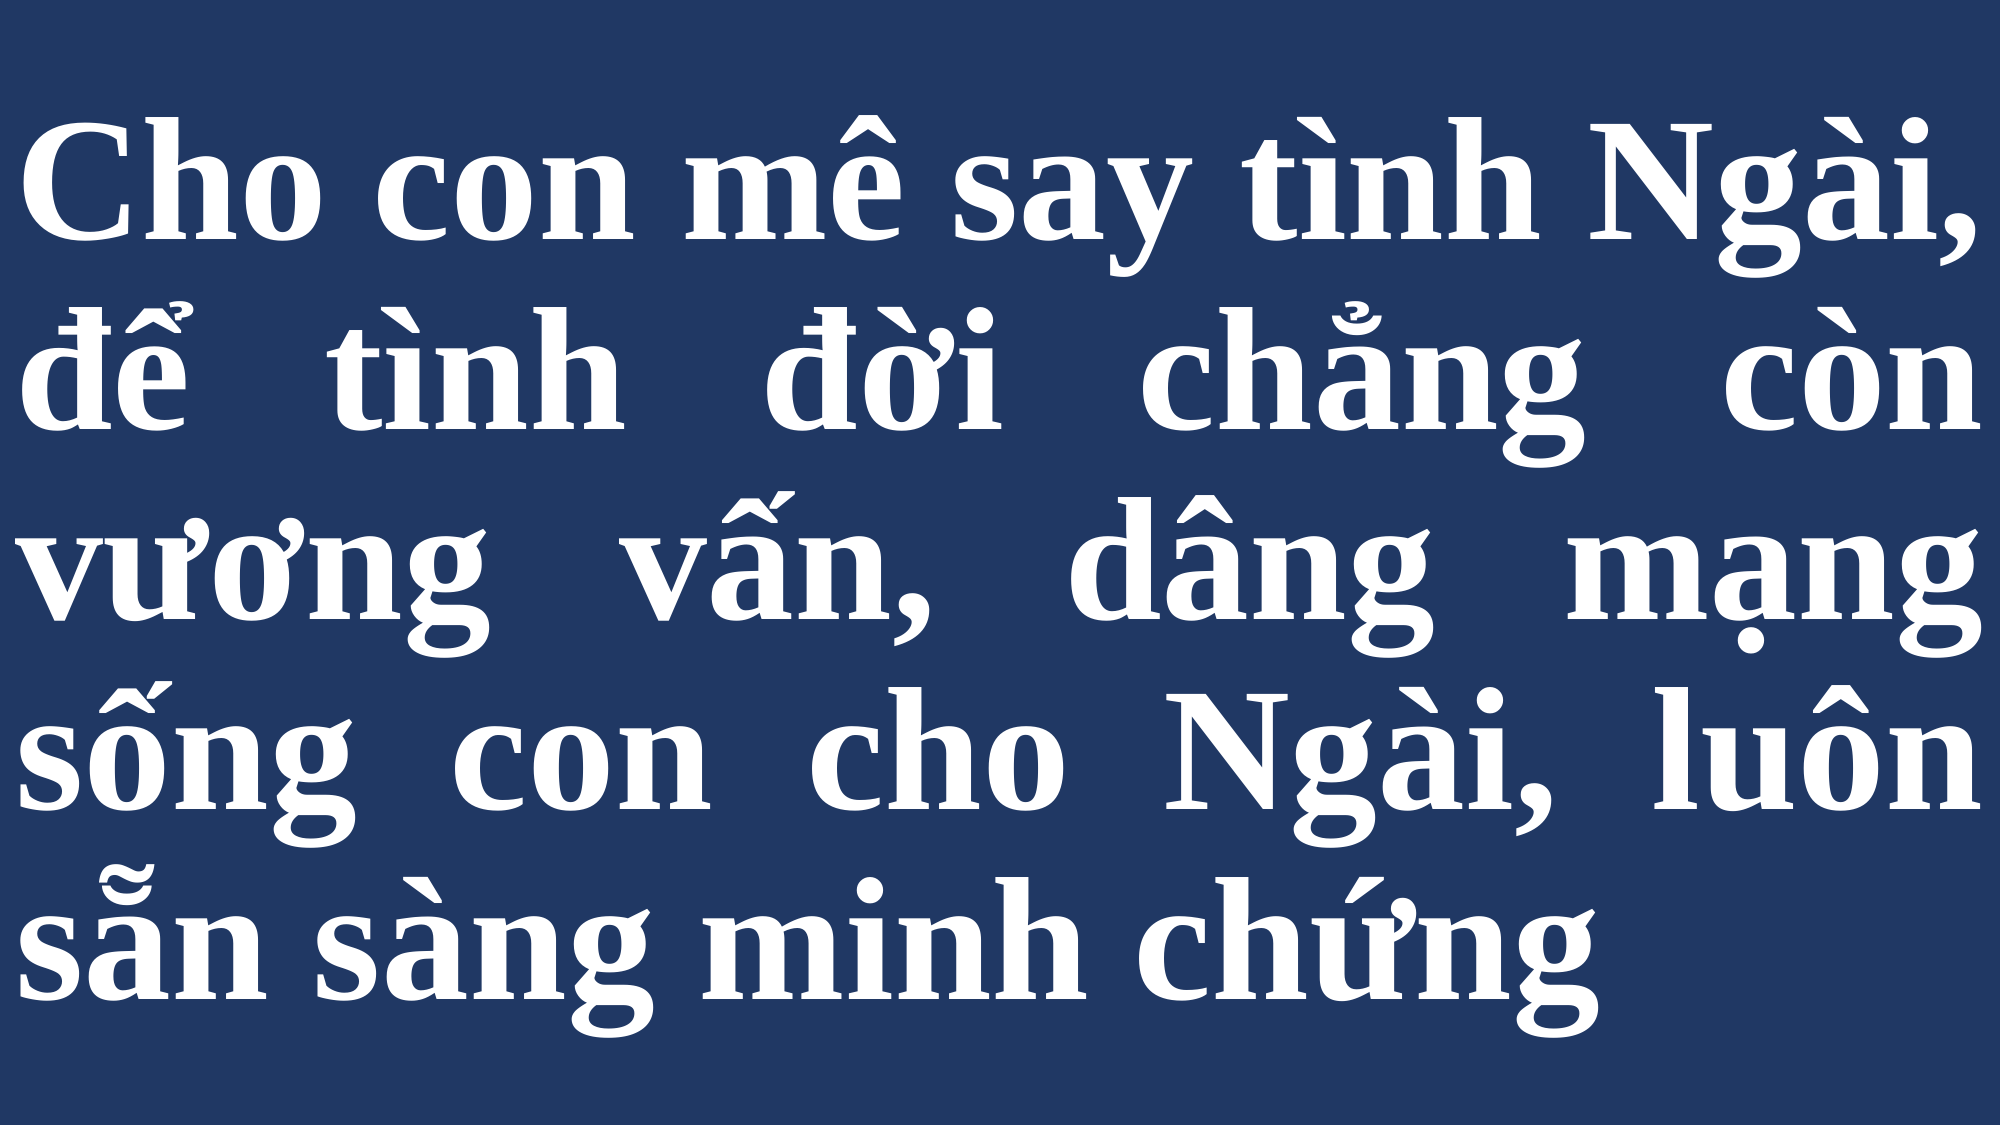

# Cho con mê say tình Ngài, để tình đời chẳng còn vương vấn, dâng mạng sống con cho Ngài, luôn sẵn sàng minh chứng